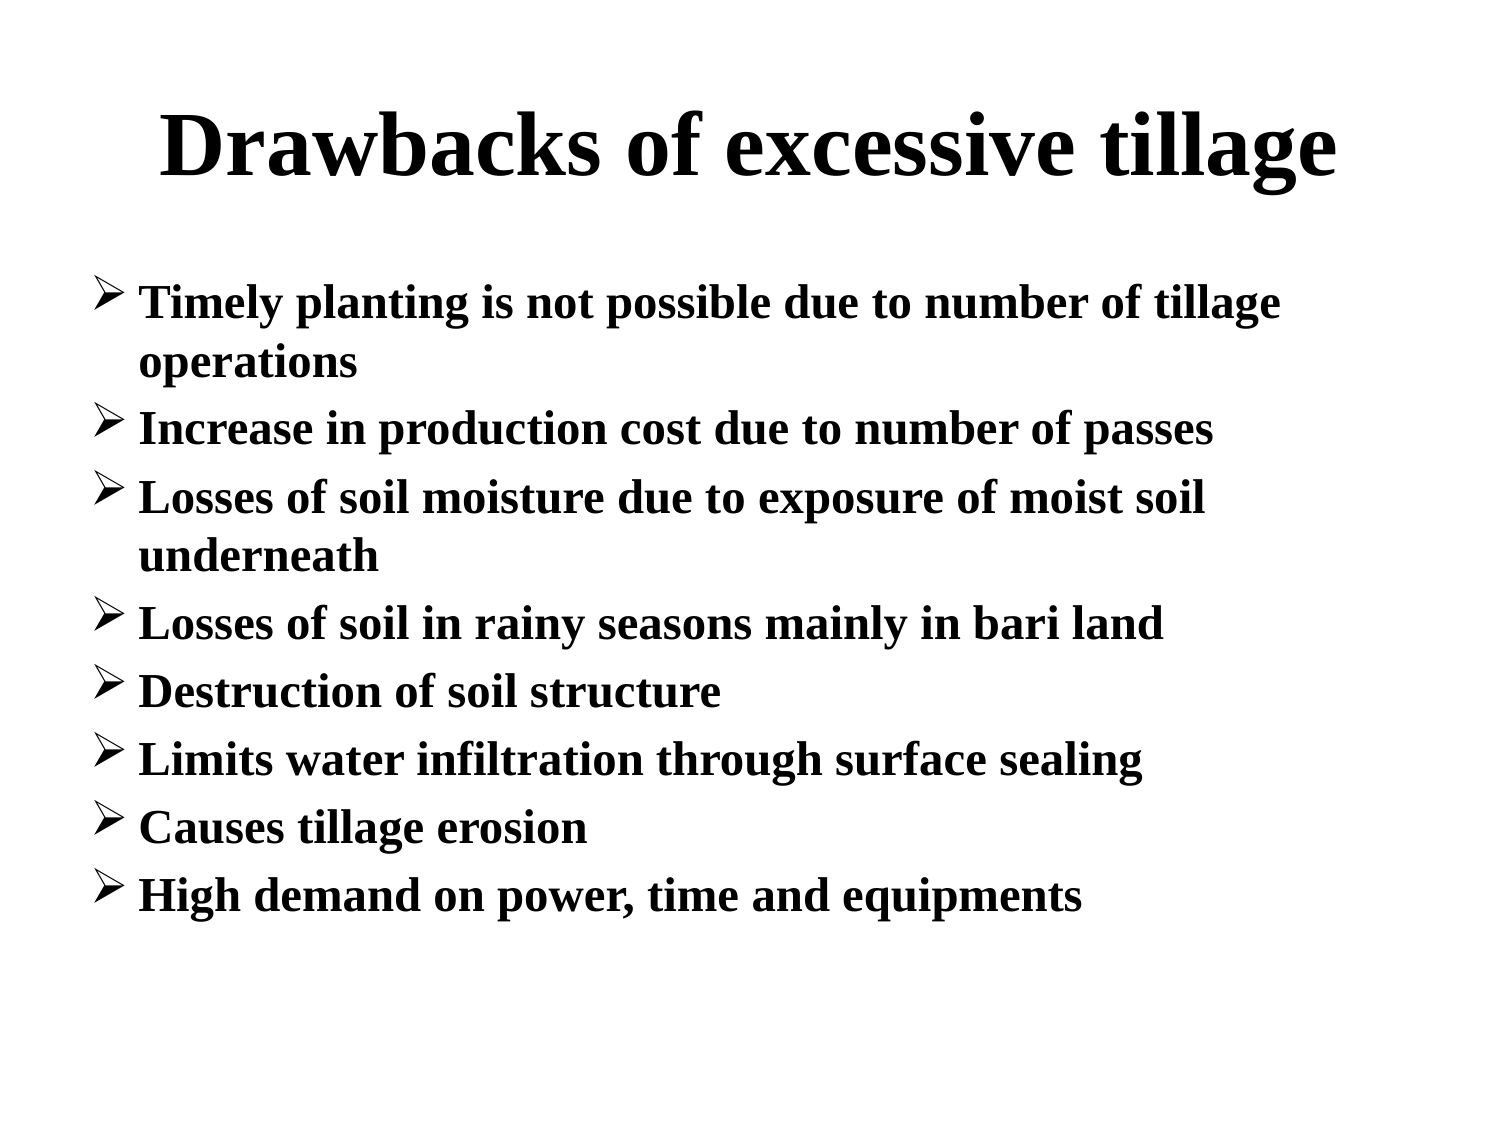

# Drawbacks of excessive tillage
Timely planting is not possible due to number of tillage operations
Increase in production cost due to number of passes
Losses of soil moisture due to exposure of moist soil underneath
Losses of soil in rainy seasons mainly in bari land
Destruction of soil structure
Limits water infiltration through surface sealing
Causes tillage erosion
High demand on power, time and equipments